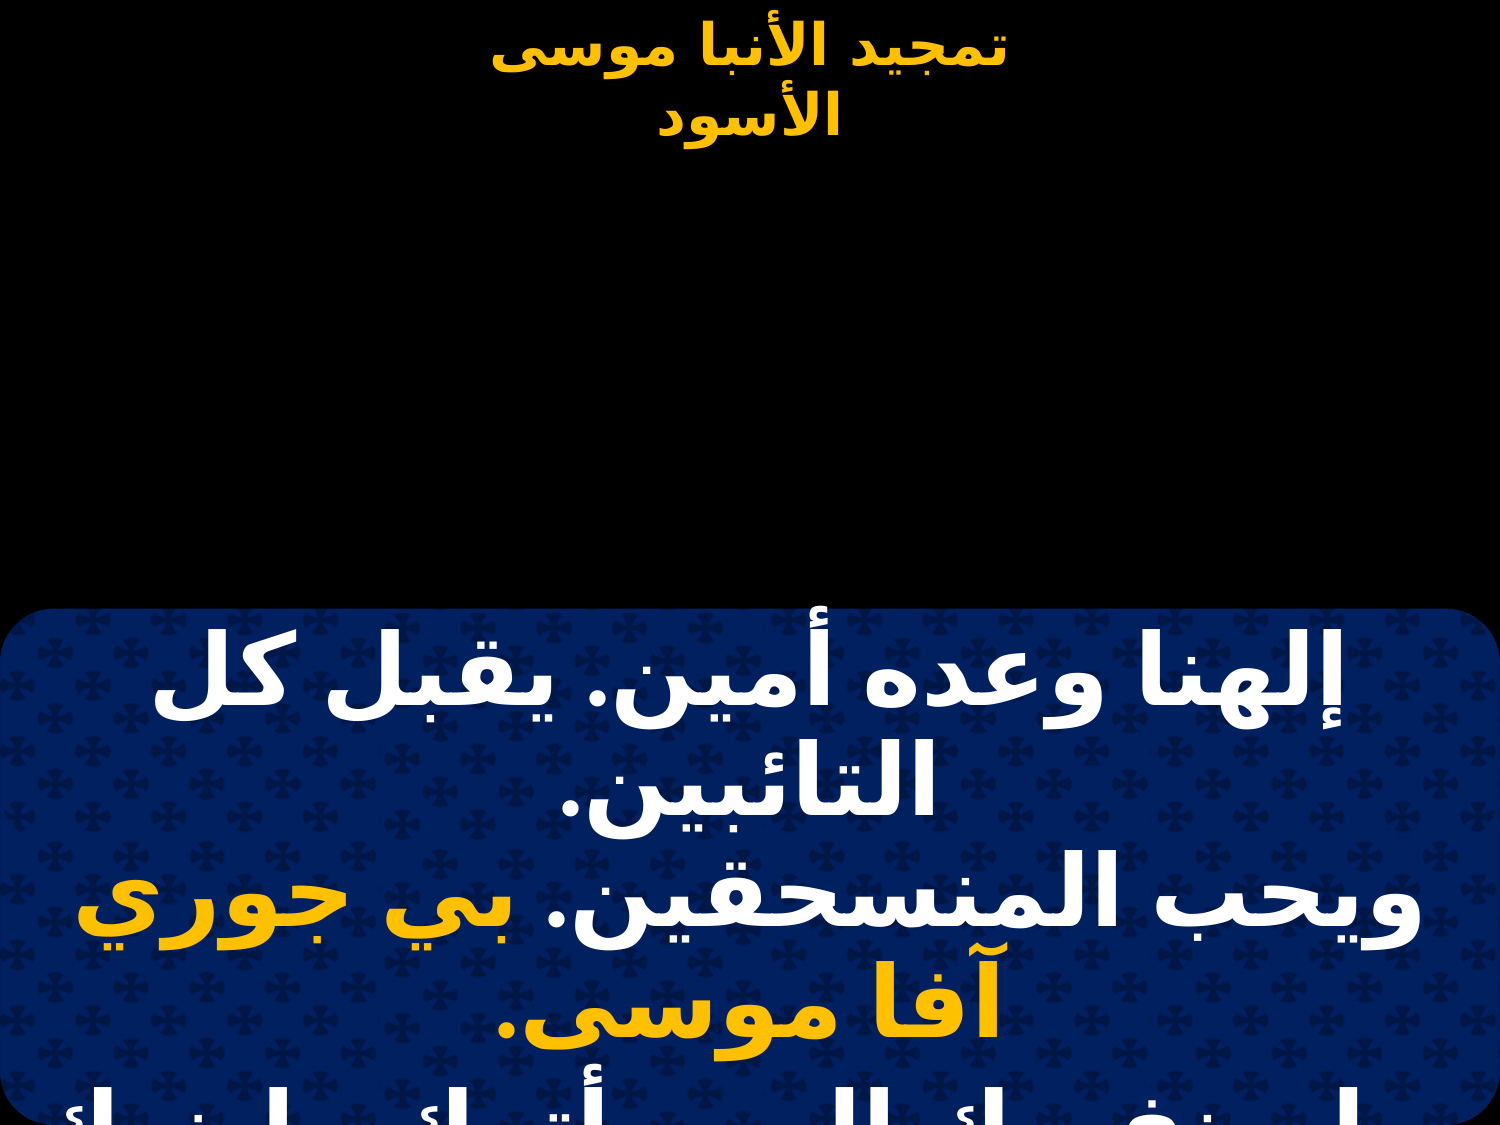

#
| إلهنا وعده أمين. يقبل كل التائبين. ويحب المنسحقين. بي جوري آفا موسى. |
| --- |
| سلم نفسك إليه. وأترك ماضيك عليه. بالنعمة تتوب في ايديه. بي جوري آفا موسى. |